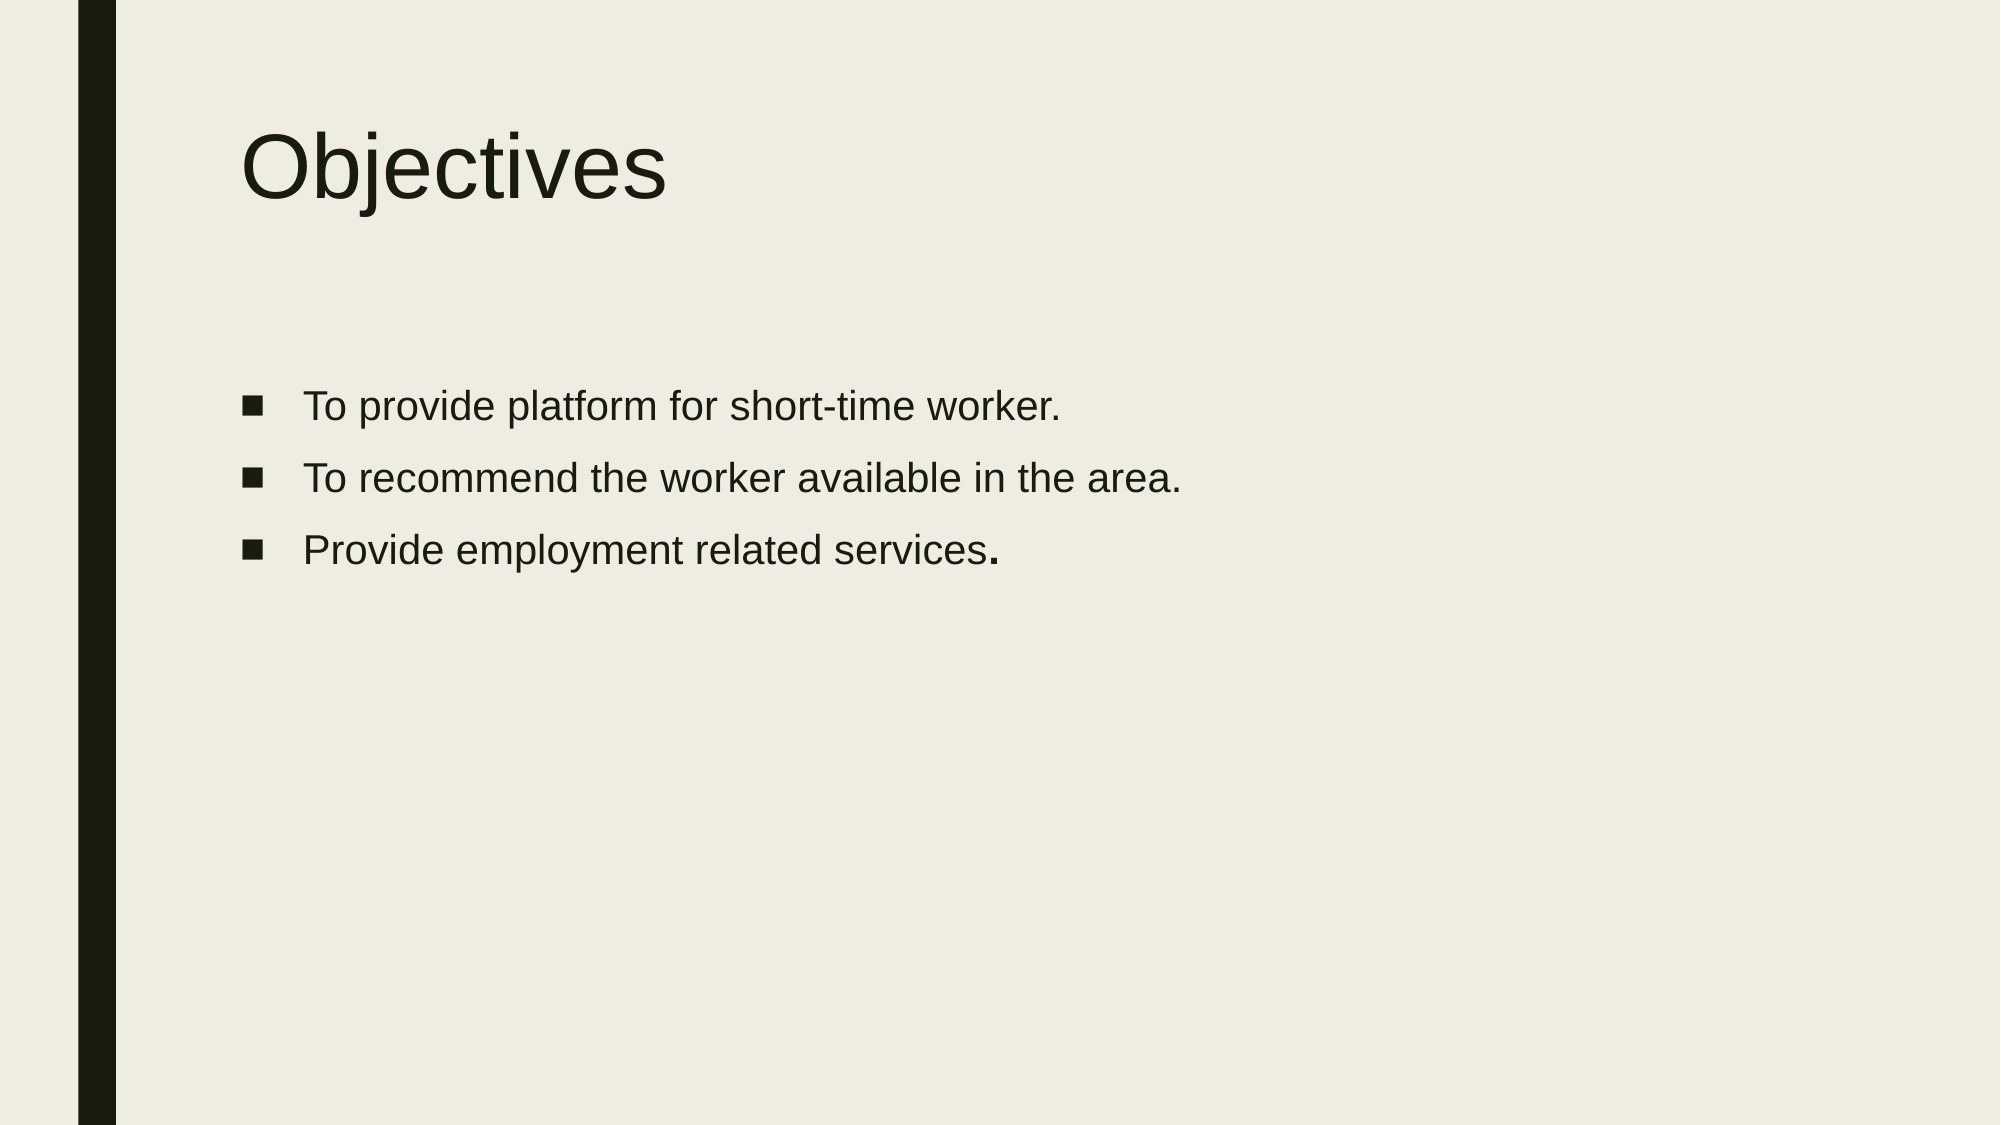

# Objectives
To provide platform for short-time worker.
To recommend the worker available in the area.
Provide employment related services.